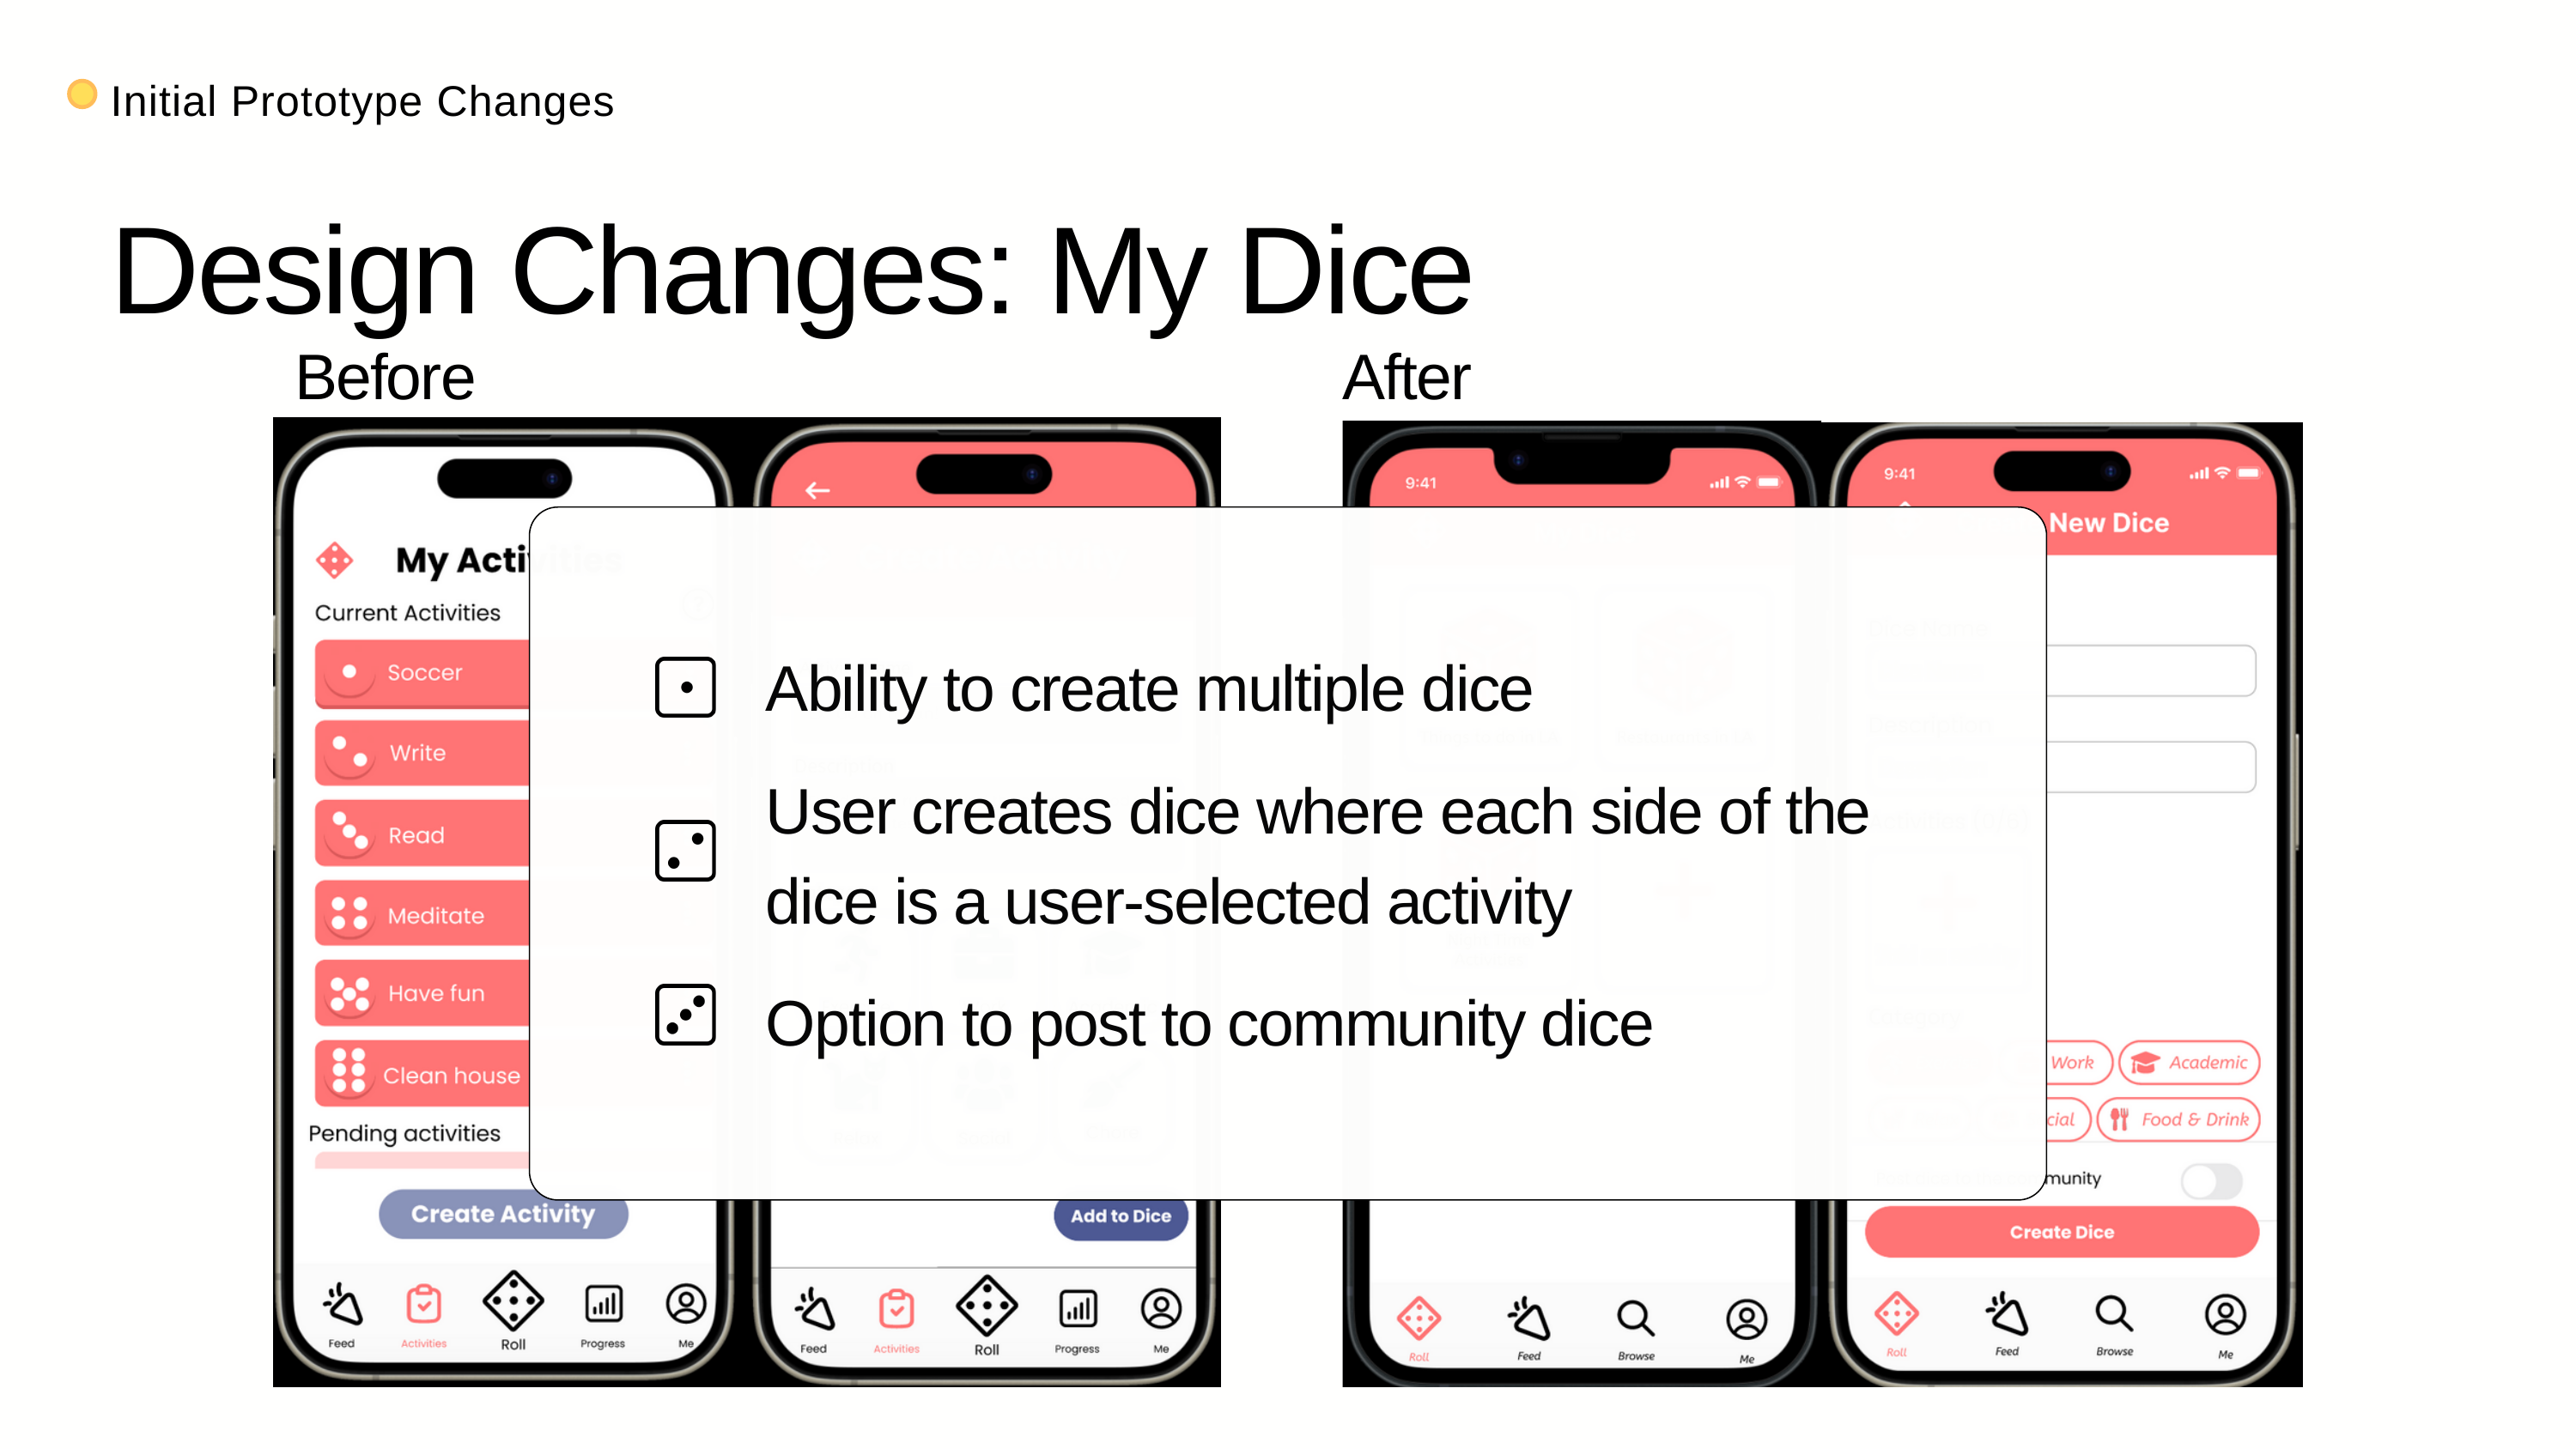

Initial Prototype Changes

Design Changes: My Dice
Before
After

Ability to create multiple dice

User creates dice where each side of the dice is a user-selected activity

Option to post to community dice